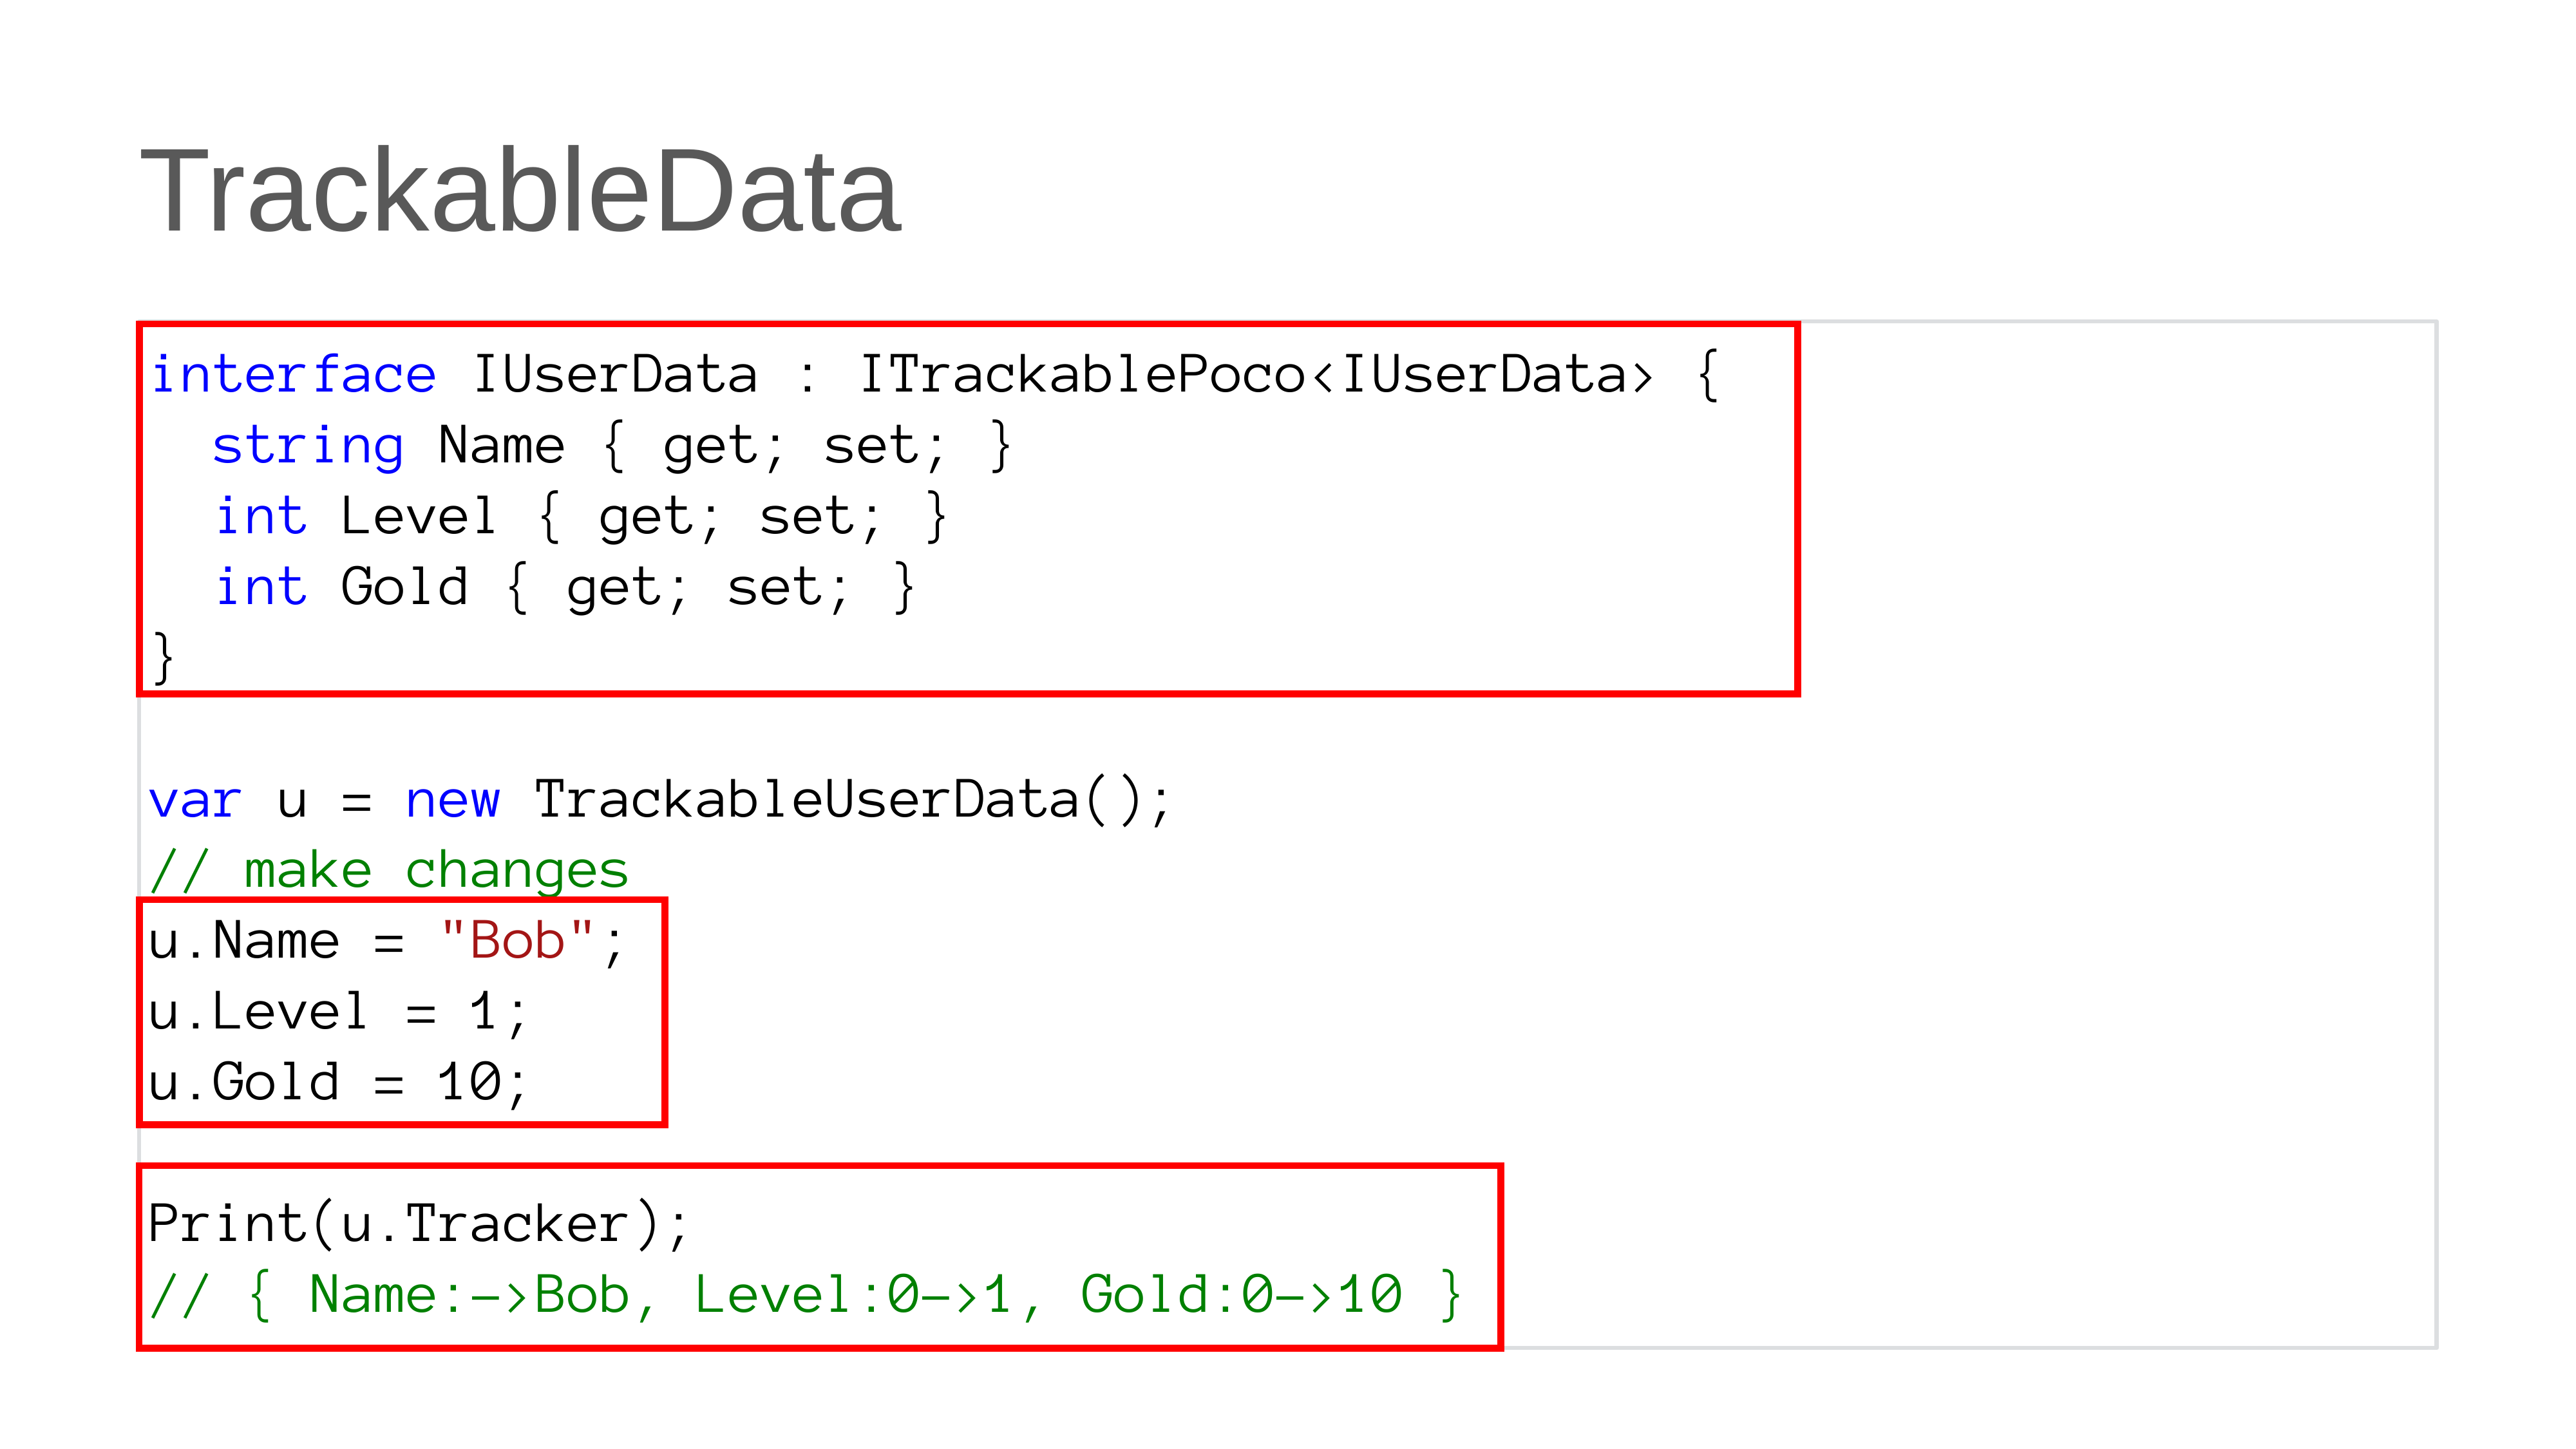

TrackableData
interface IUserData : ITrackablePoco<IUserData> {
  string Name { get; set; }
  int Level { get; set; }
  int Gold { get; set; }
}

var u = new TrackableUserData();
// make changes
u.Name = "Bob";
u.Level = 1;
u.Gold = 10;

Print(u.Tracker);
// { Name:->Bob, Level:0->1, Gold:0->10 }